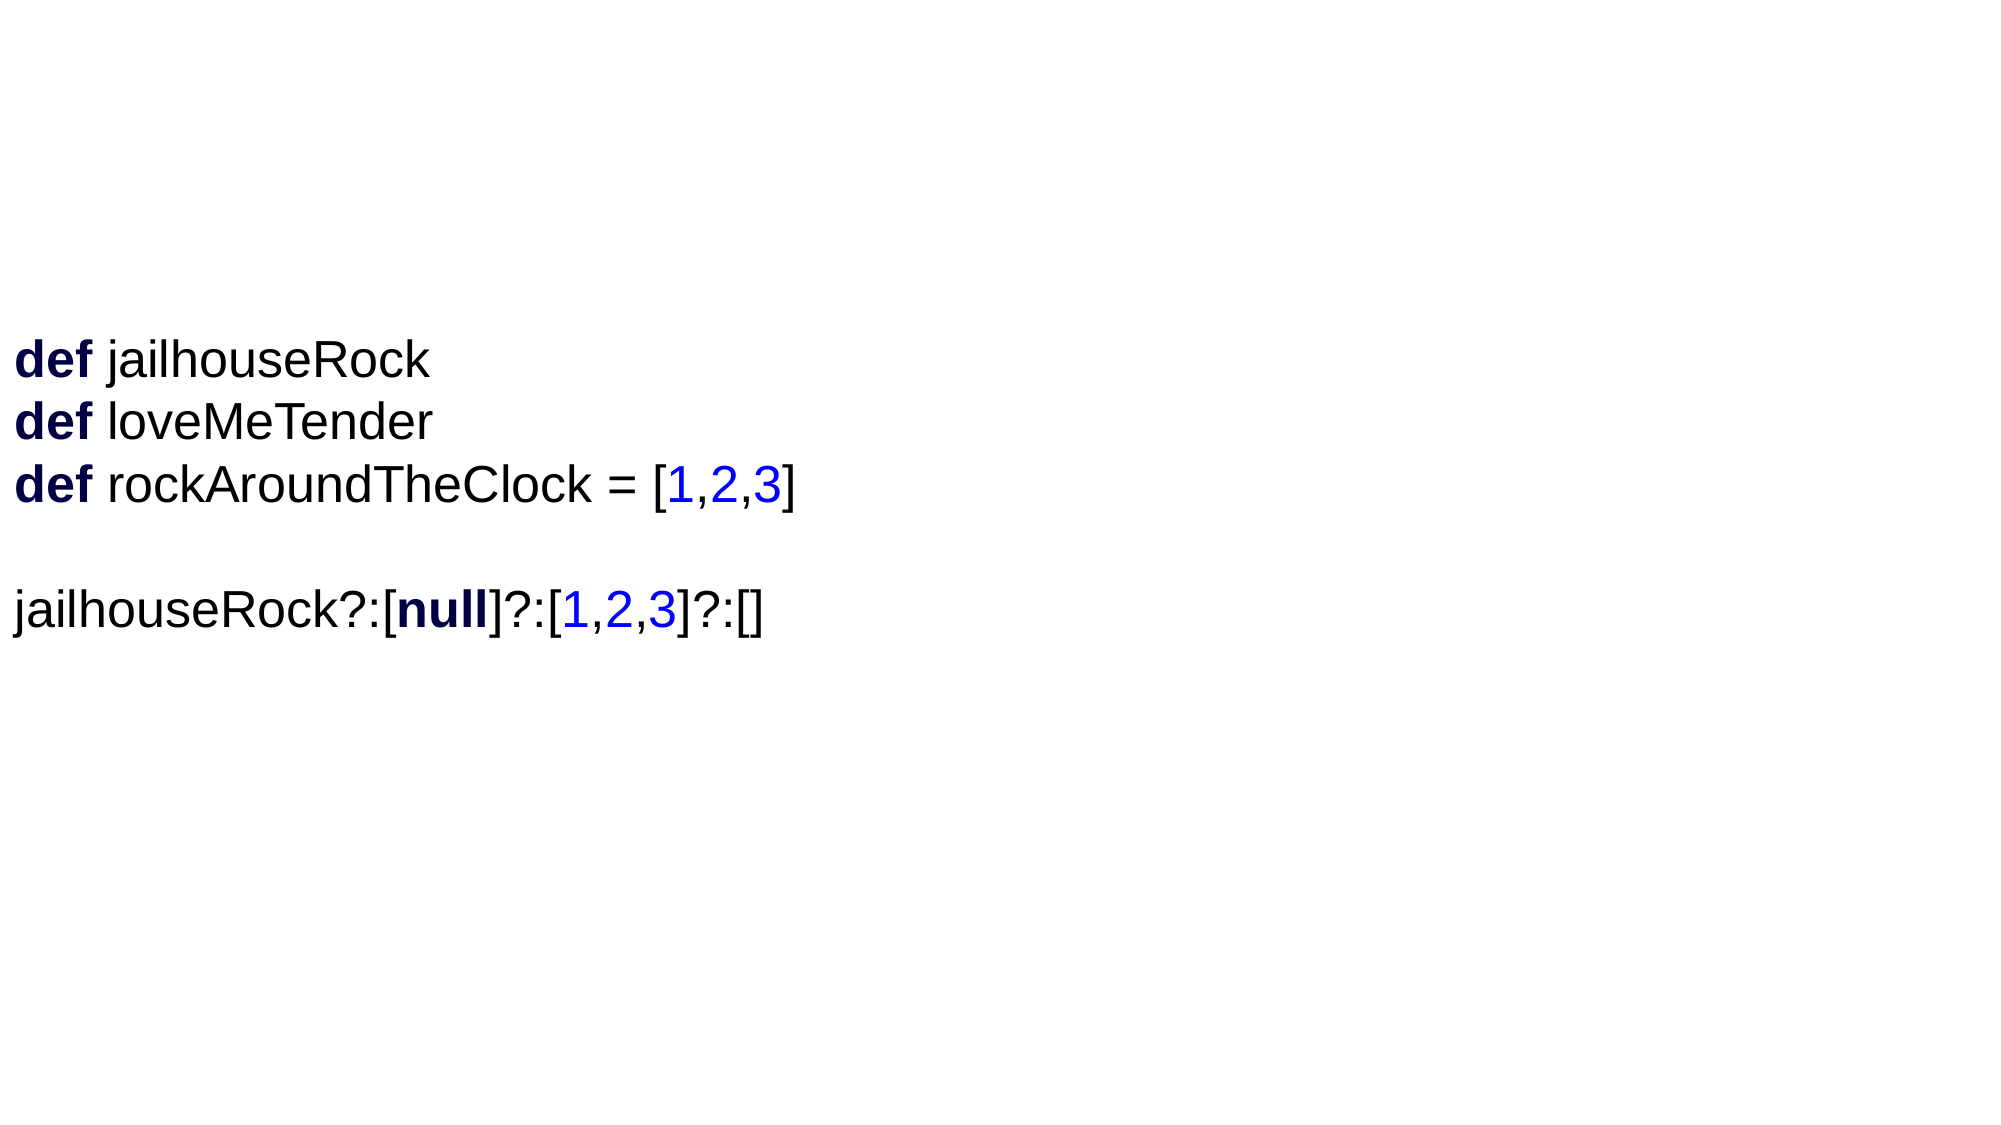

def jailhouseRock
def loveMeTender
def rockAroundTheClock = [1,2,3]
jailhouseRock?:[null]?:[1,2,3]?:[]